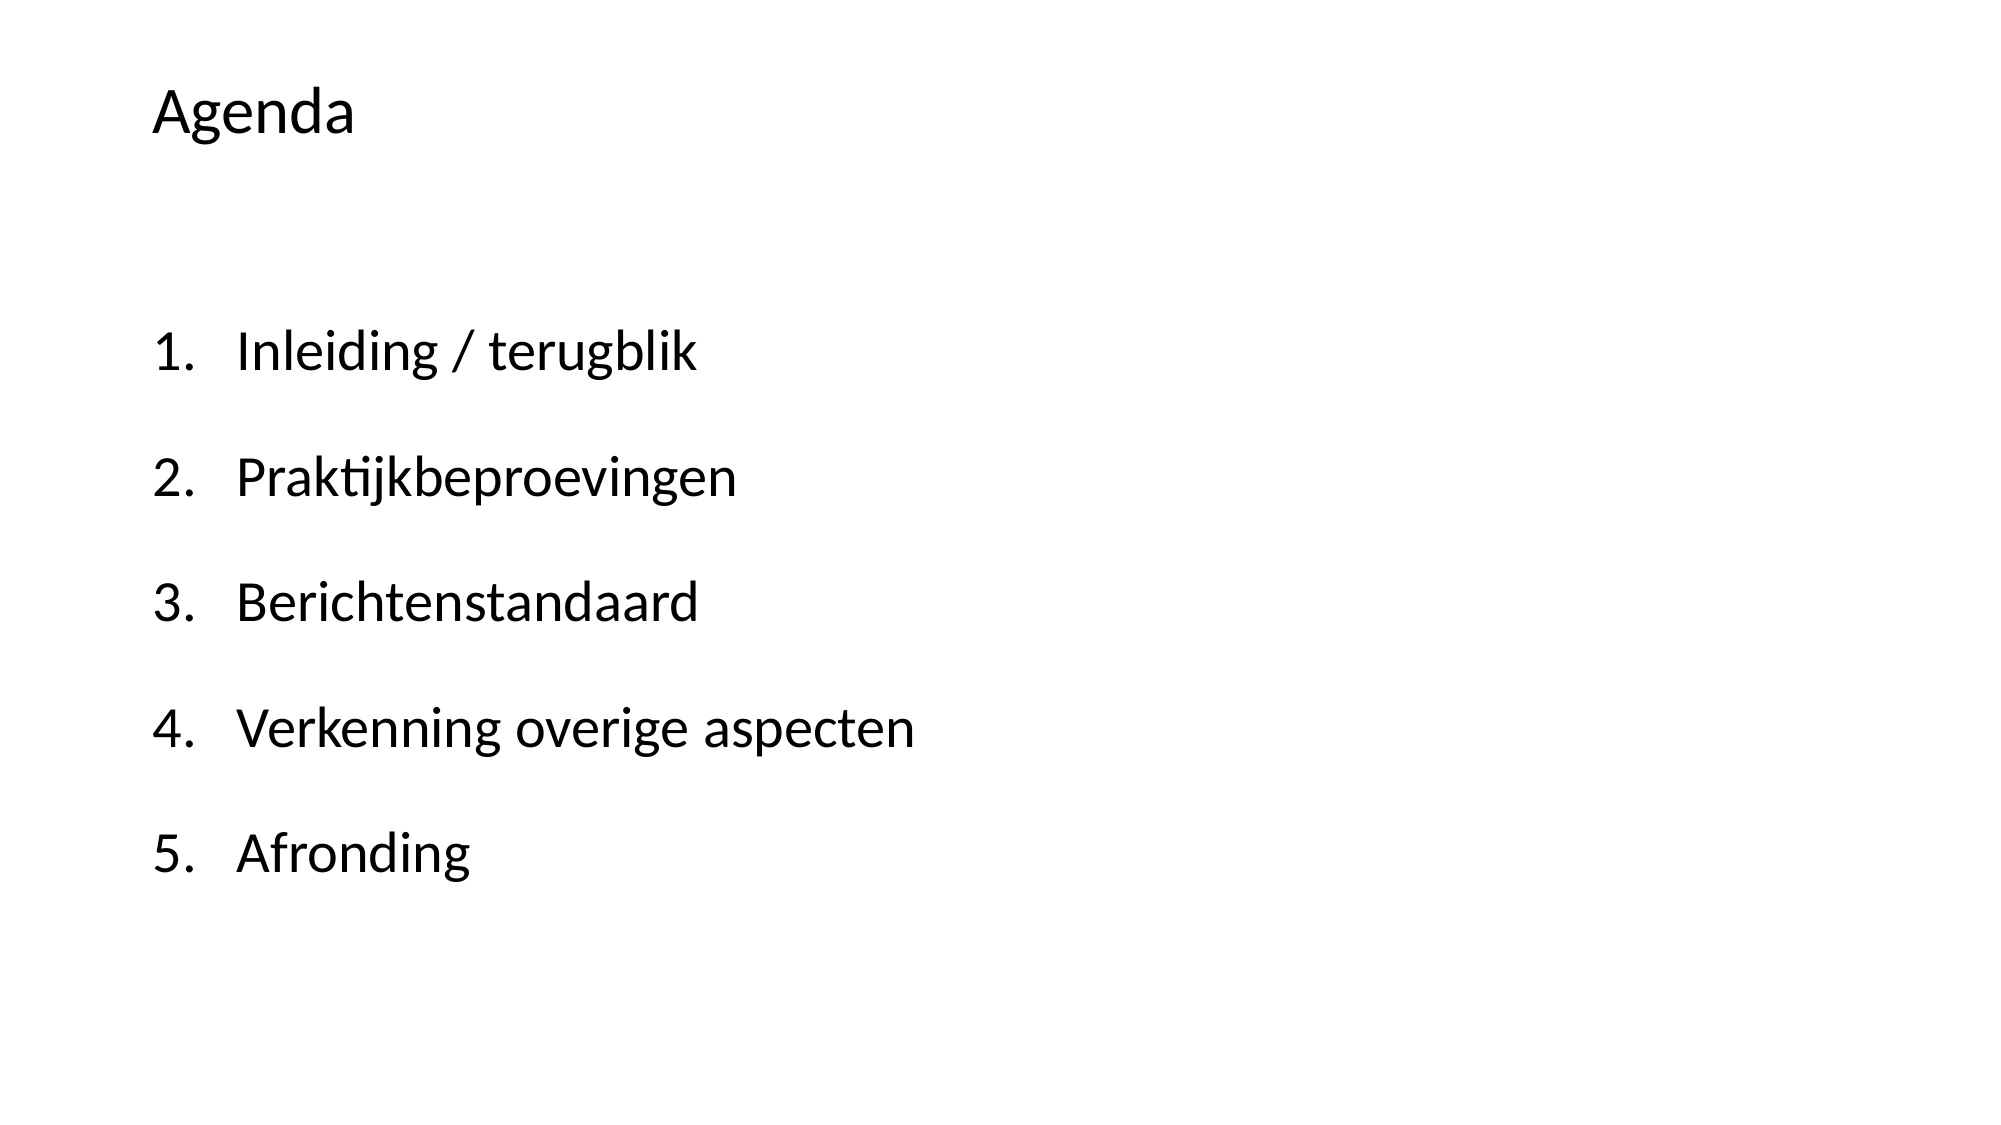

# Agenda

Inleiding / terugblik
Praktijkbeproevingen
Berichtenstandaard
Verkenning overige aspecten
Afronding